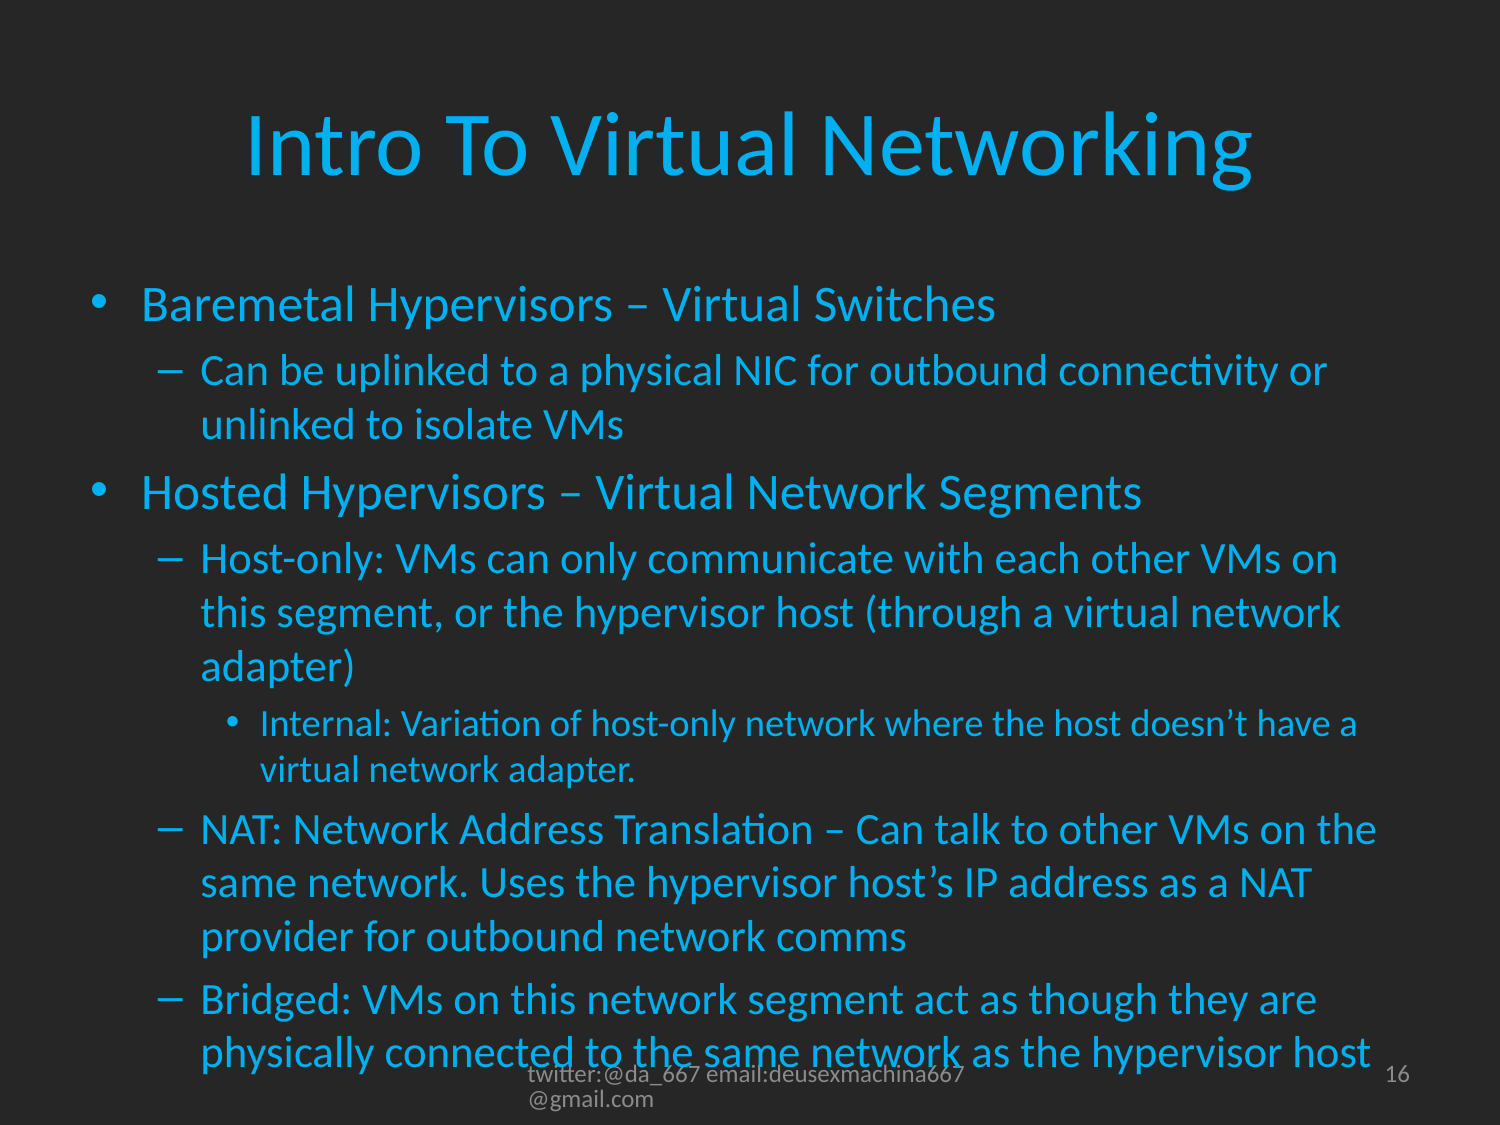

# Intro To Virtual Networking
Baremetal Hypervisors – Virtual Switches
Can be uplinked to a physical NIC for outbound connectivity or unlinked to isolate VMs
Hosted Hypervisors – Virtual Network Segments
Host-only: VMs can only communicate with each other VMs on this segment, or the hypervisor host (through a virtual network adapter)
Internal: Variation of host-only network where the host doesn’t have a virtual network adapter.
NAT: Network Address Translation – Can talk to other VMs on the same network. Uses the hypervisor host’s IP address as a NAT provider for outbound network comms
Bridged: VMs on this network segment act as though they are physically connected to the same network as the hypervisor host
twitter:@da_667 email:deusexmachina667@gmail.com
16